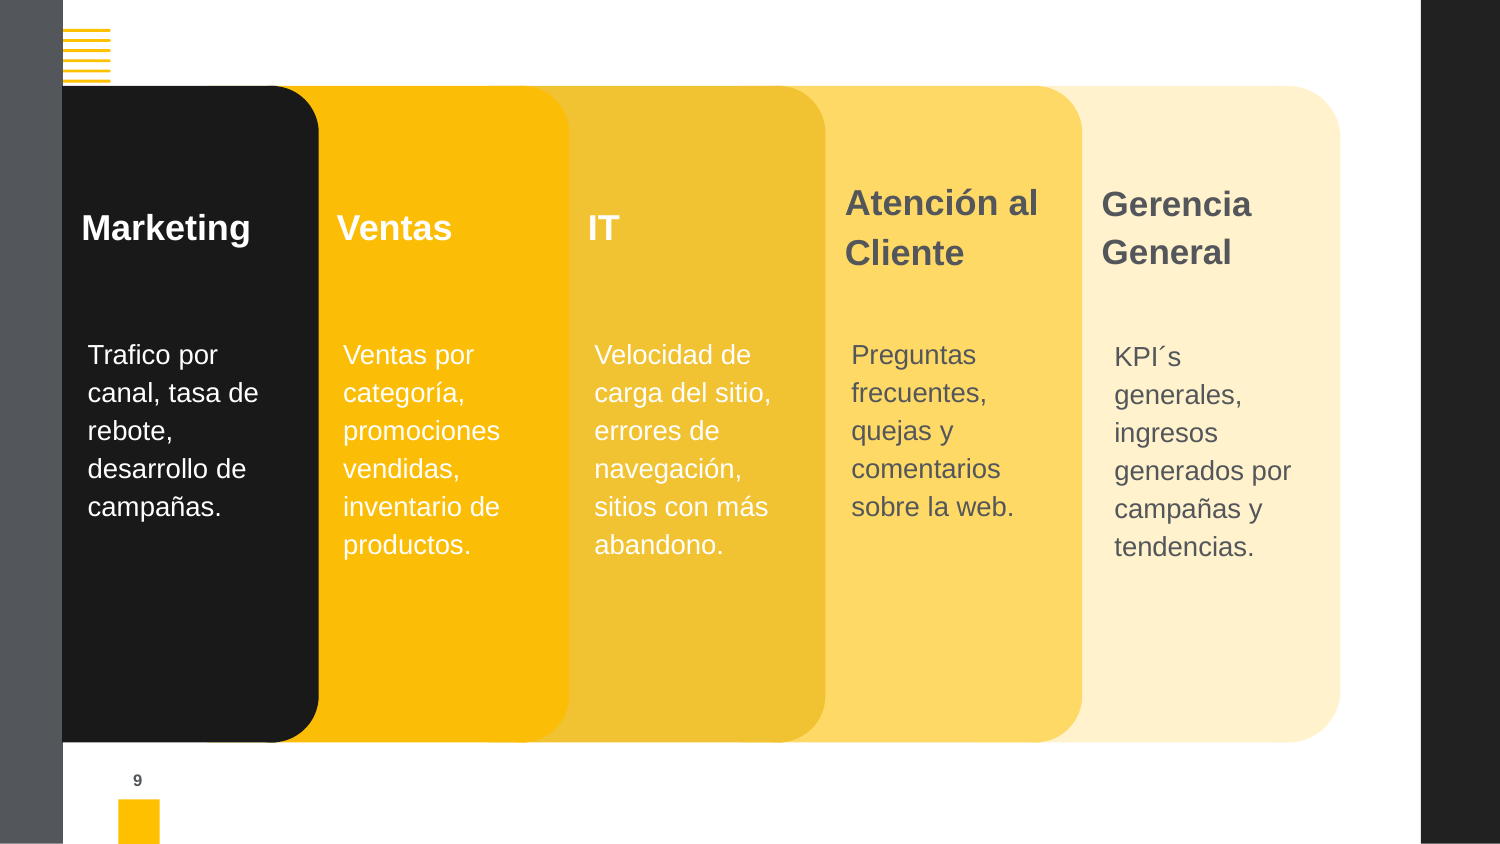

Ventas
IT
Atención al Cliente
Marketing
Trafico por canal, tasa de rebote, desarrollo de campañas.
Velocidad de carga del sitio, errores de navegación, sitios con más abandono.
Preguntas frecuentes, quejas y comentarios sobre la web.
Ventas por categoría, promociones vendidas, inventario de productos.
Strategic
budgeting
Strategic
budgeting
Strategic
budgeting
Strategic
budgeting
Decrease avg time-to-hire by 20%. Achieve 50% participation in leadership program.
Decrease avg time-to-hire by 20%. Achieve 50% participation in leadership program.
Decrease avg time-to-hire by 20%. Achieve 50% participation in leadership program.
Decrease avg time-to-hire by 20%. Achieve 50% participation in leadership program.
XX
XX
XX
XX

Gerencia General
KPI´s generales, ingresos generados por campañas y tendencias.

9